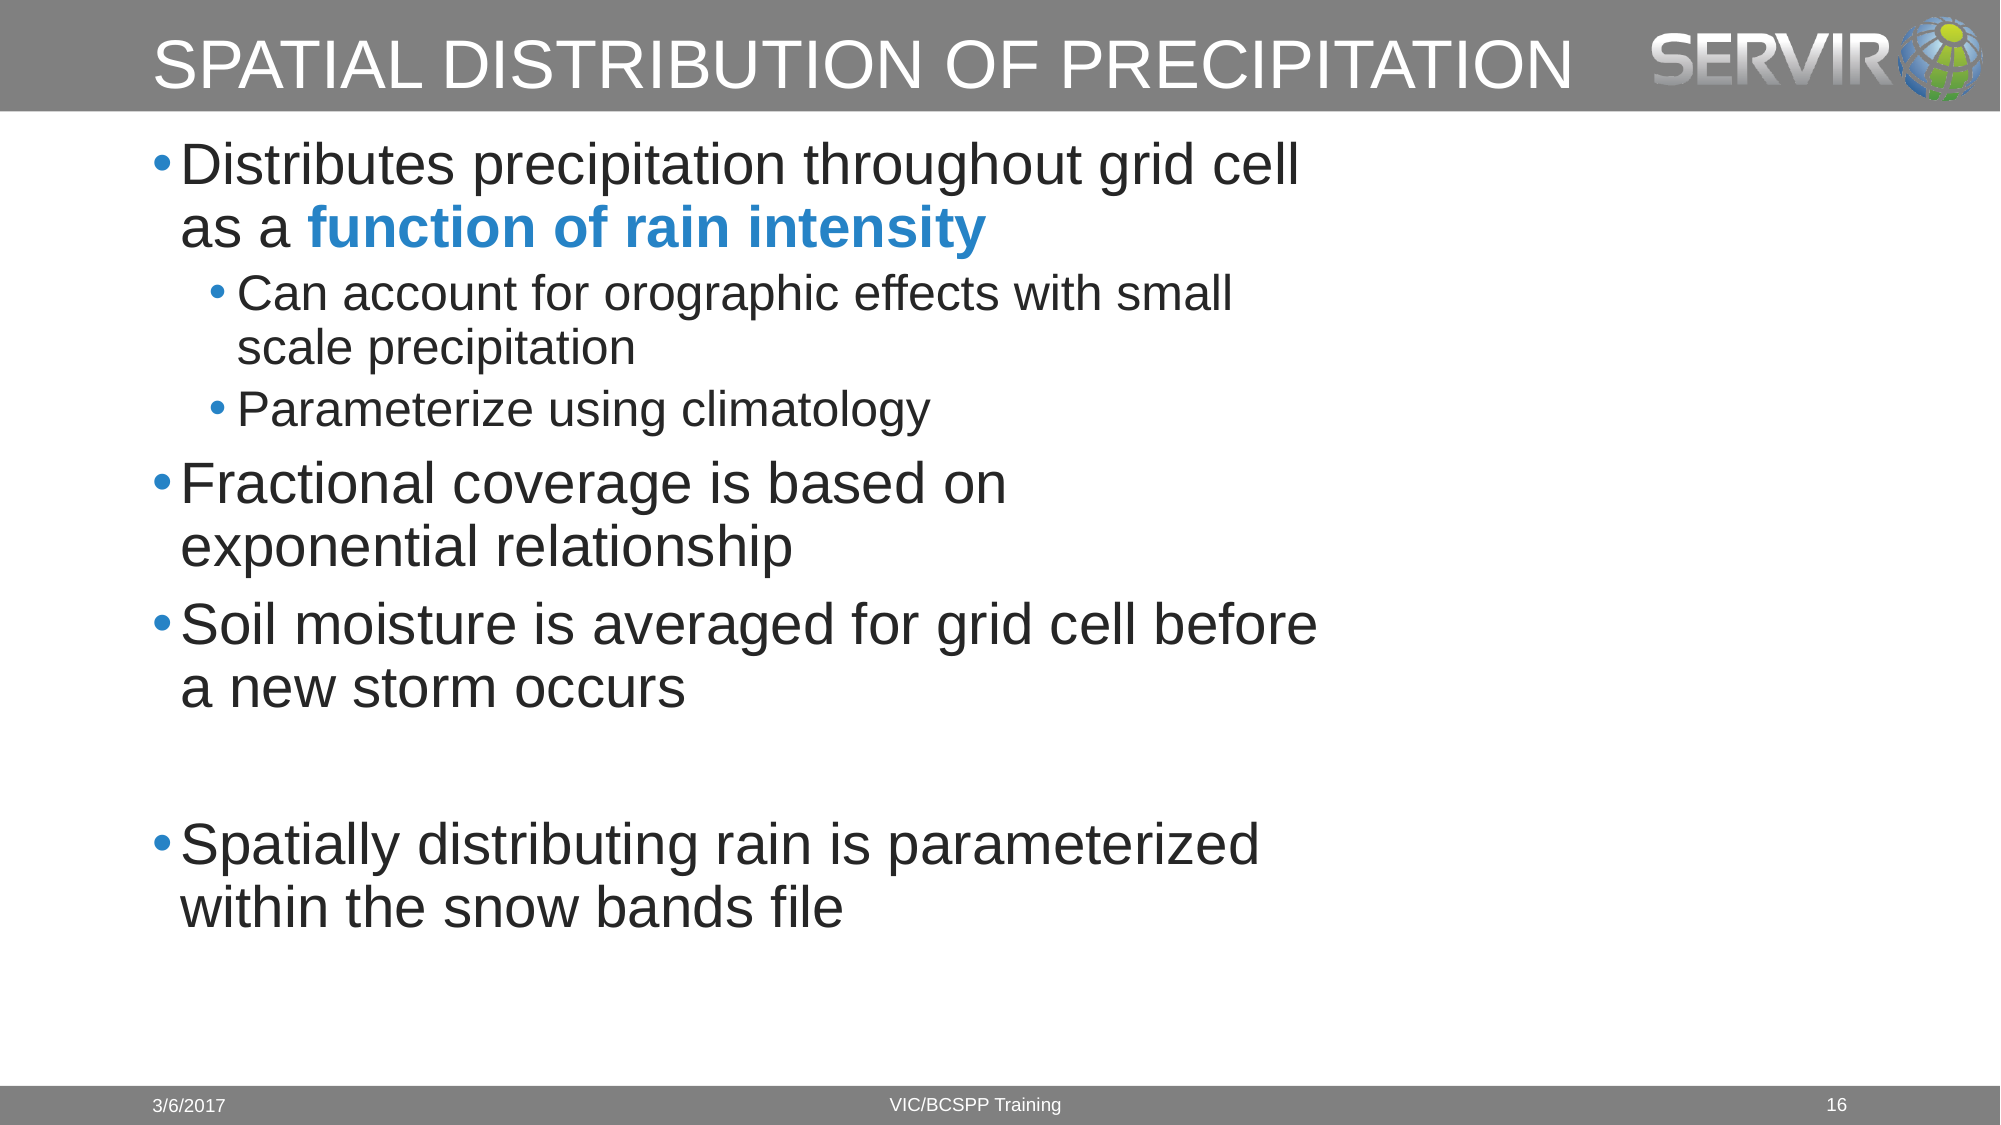

# SPATIAL DISTRIBUTION OF PRECIPITATION
Distributes precipitation throughout grid cell as a function of rain intensity
Can account for orographic effects with small scale precipitation
Parameterize using climatology
Fractional coverage is based on exponential relationship
Soil moisture is averaged for grid cell before a new storm occurs

Spatially distributing rain is parameterized within the snow bands file

VIC/BCSPP Training
16